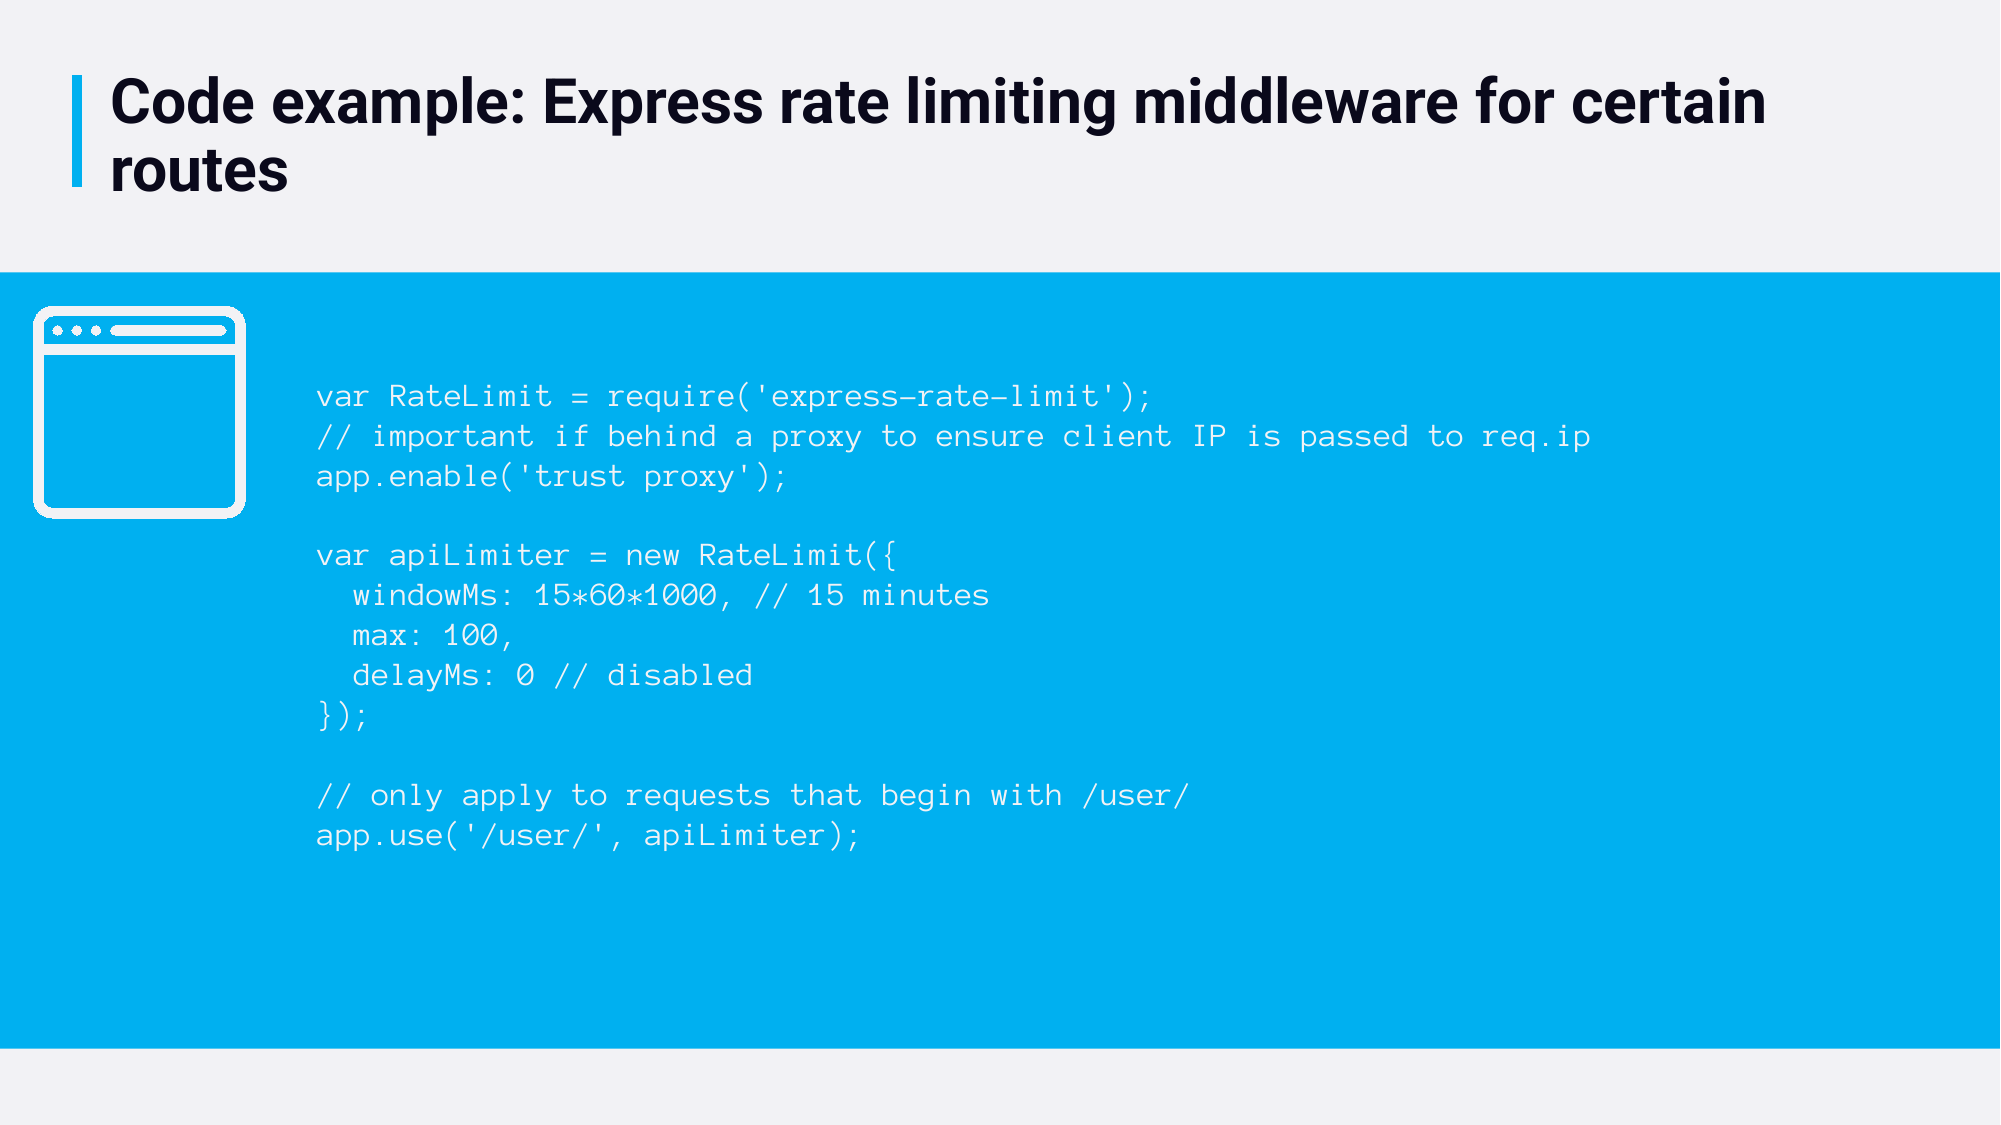

# Code example: Express rate limiting middleware for certain routes

var RateLimit = require('express-rate-limit');
// important if behind a proxy to ensure client IP is passed to req.ip
app.enable('trust proxy');

var apiLimiter = new RateLimit({
  windowMs: 15*60*1000, // 15 minutes
  max: 100,
  delayMs: 0 // disabled
});

// only apply to requests that begin with /user/
app.use('/user/', apiLimiter);